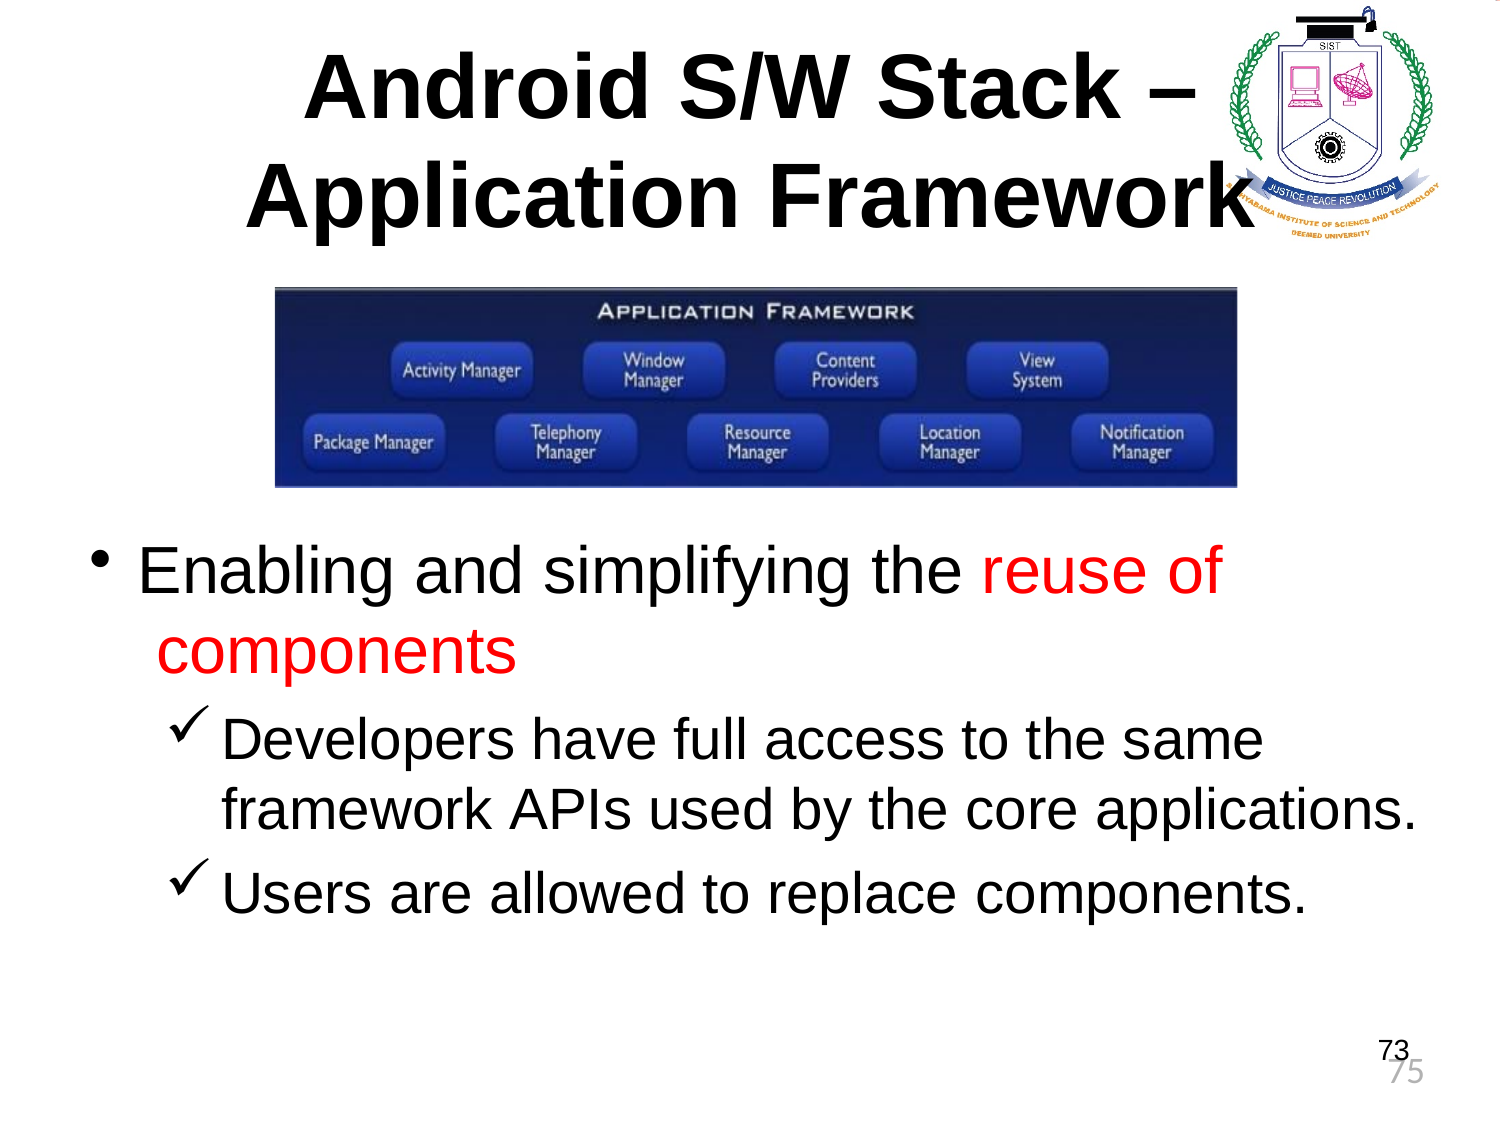

# Android S/W Stack –
Application Framework

Enabling and simplifying the reuse of  components
Developers have full access to the same  framework APIs used by the core applications.
Users are allowed to replace components.
73
75